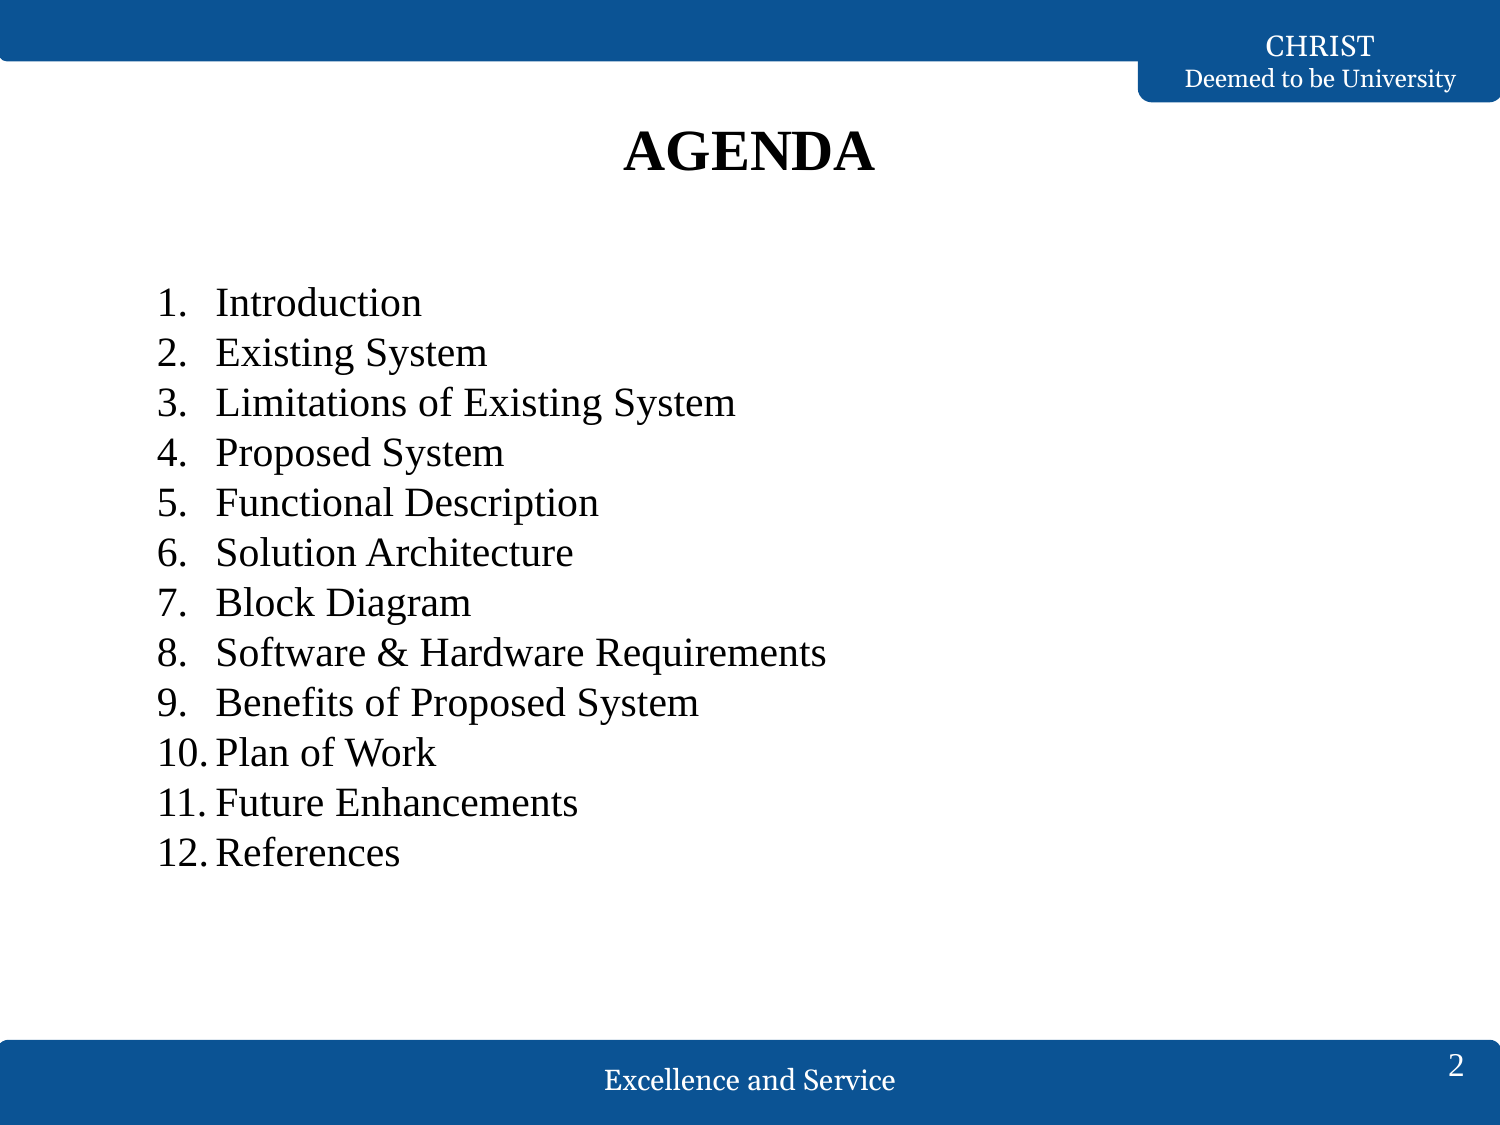

# AGENDA

Introduction
Existing System
Limitations of Existing System
Proposed System
Functional Description
Solution Architecture
Block Diagram
Software & Hardware Requirements
Benefits of Proposed System
Plan of Work
Future Enhancements
References

2